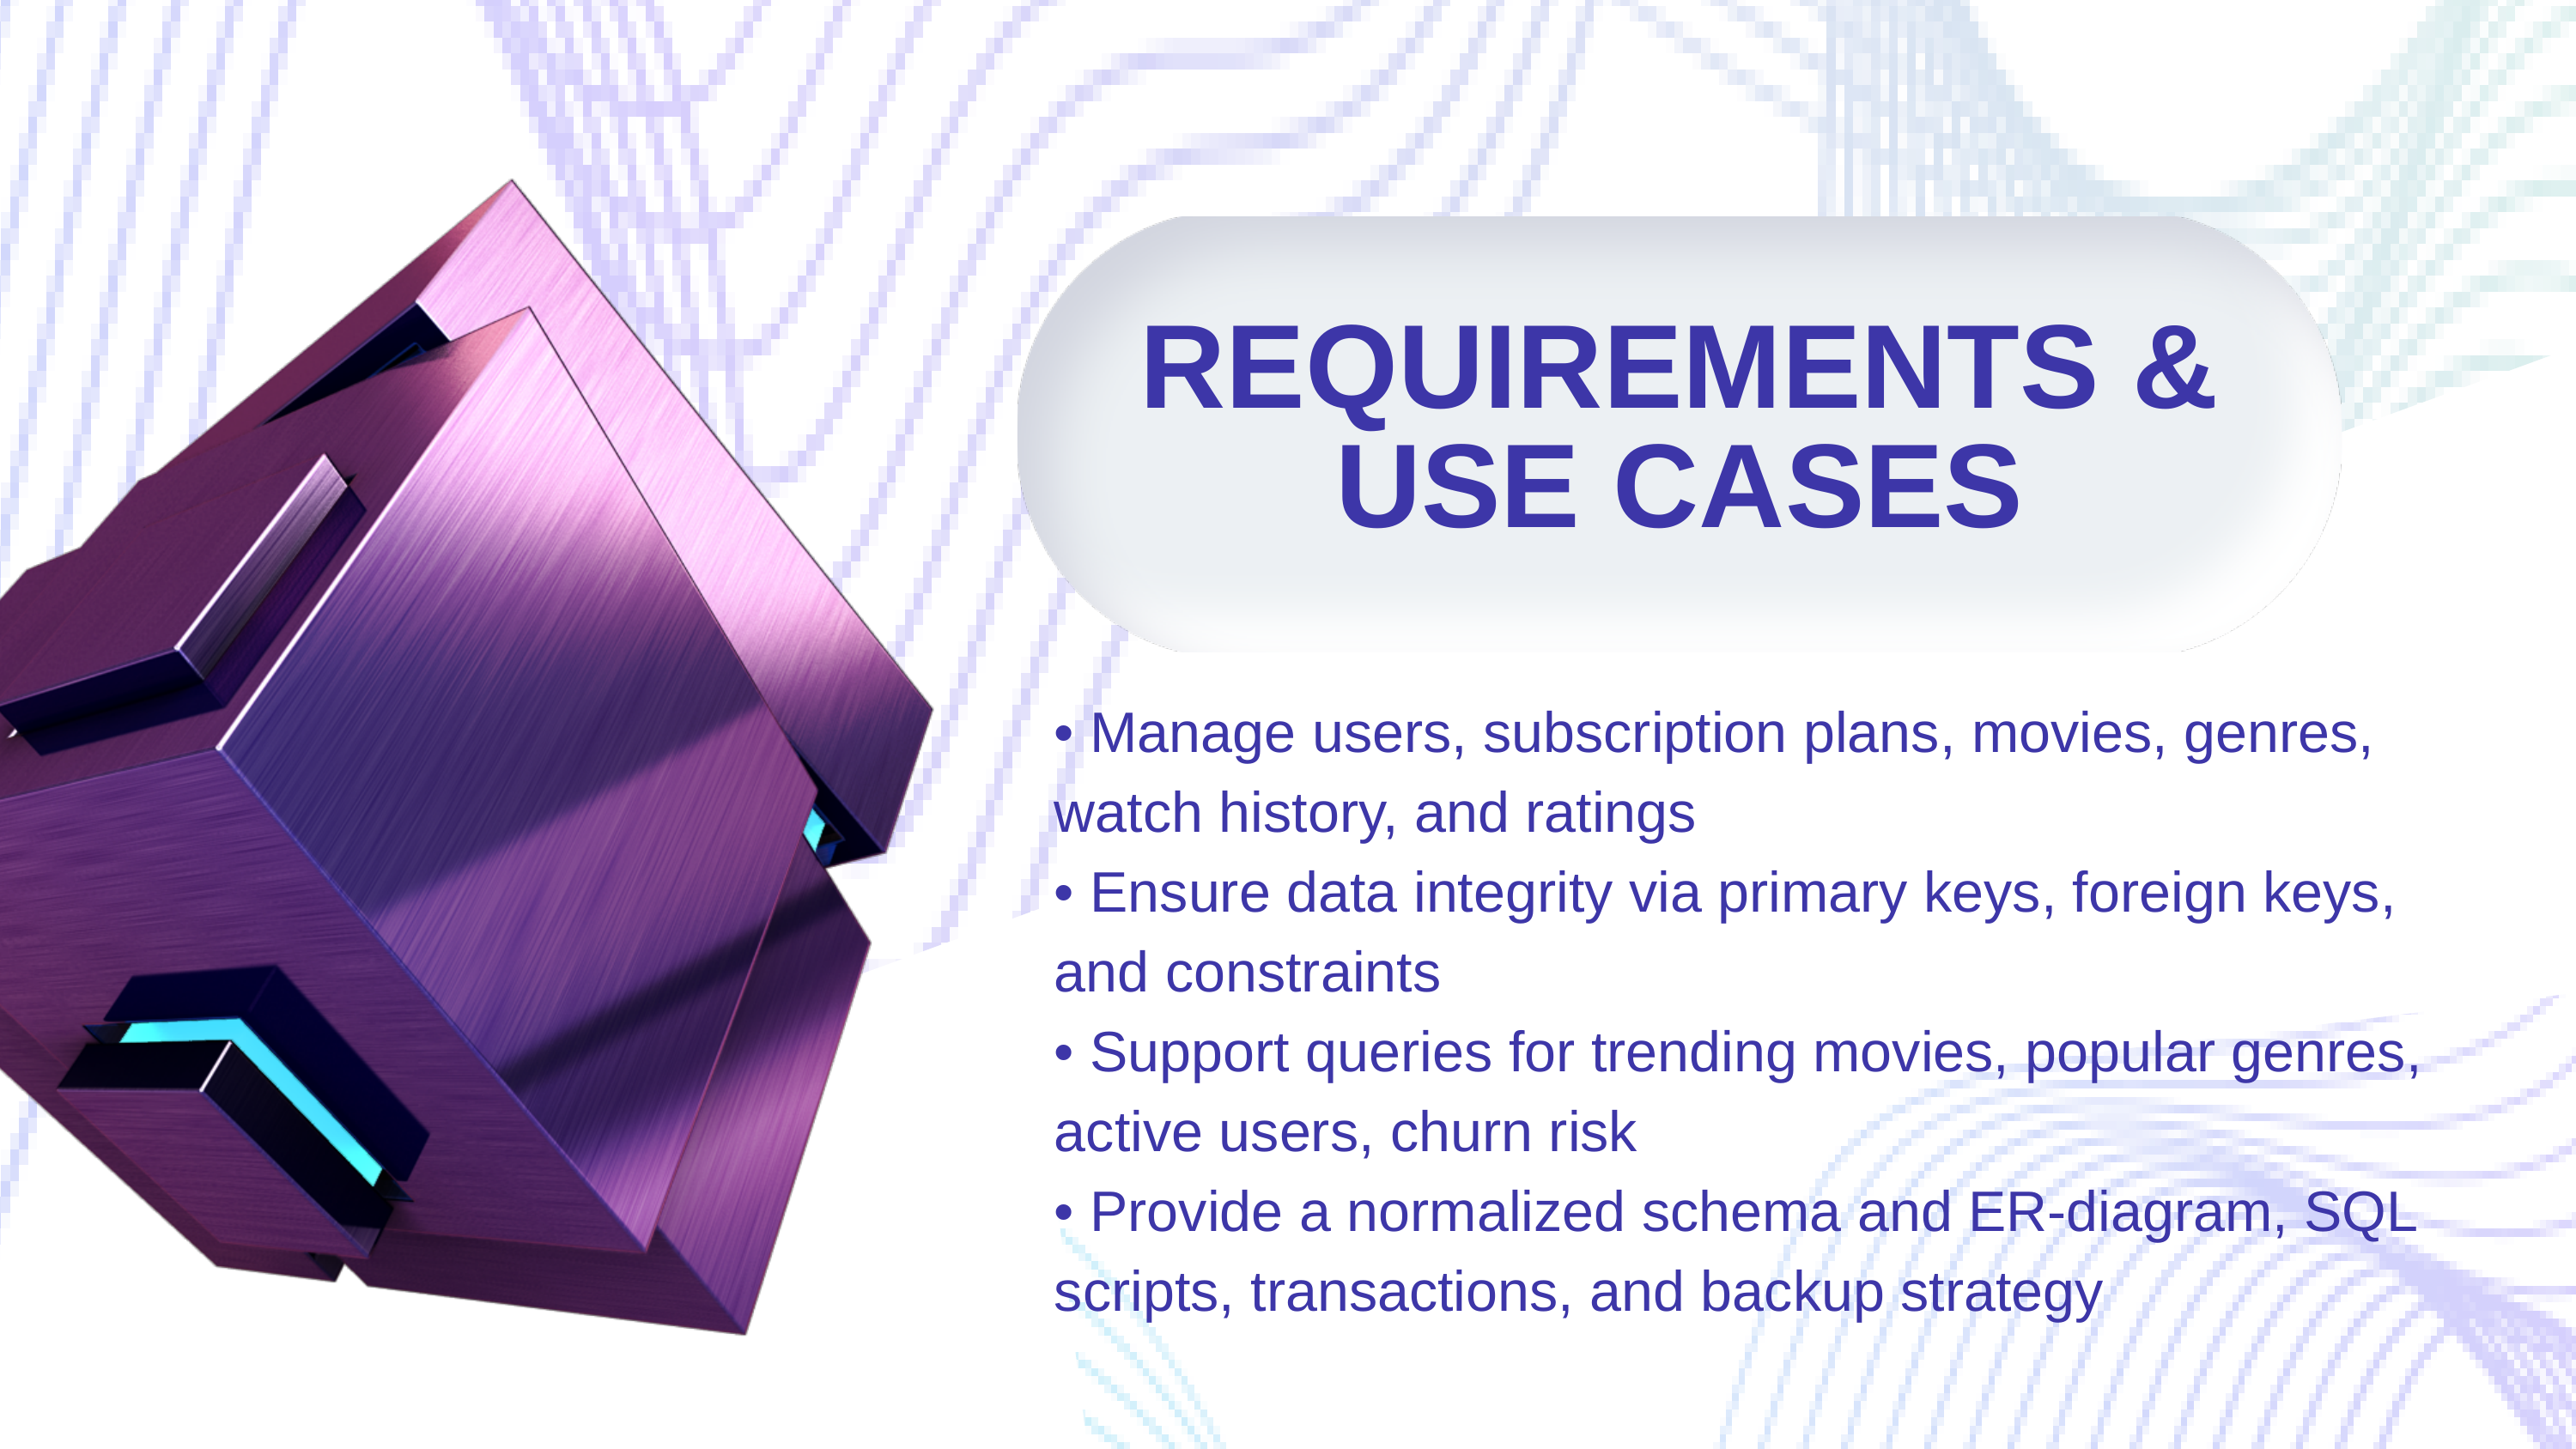

REQUIREMENTS & USE CASES
• Manage users, subscription plans, movies, genres, watch history, and ratings
• Ensure data integrity via primary keys, foreign keys, and constraints
• Support queries for trending movies, popular genres, active users, churn risk
• Provide a normalized schema and ER-diagram, SQL scripts, transactions, and backup strategy